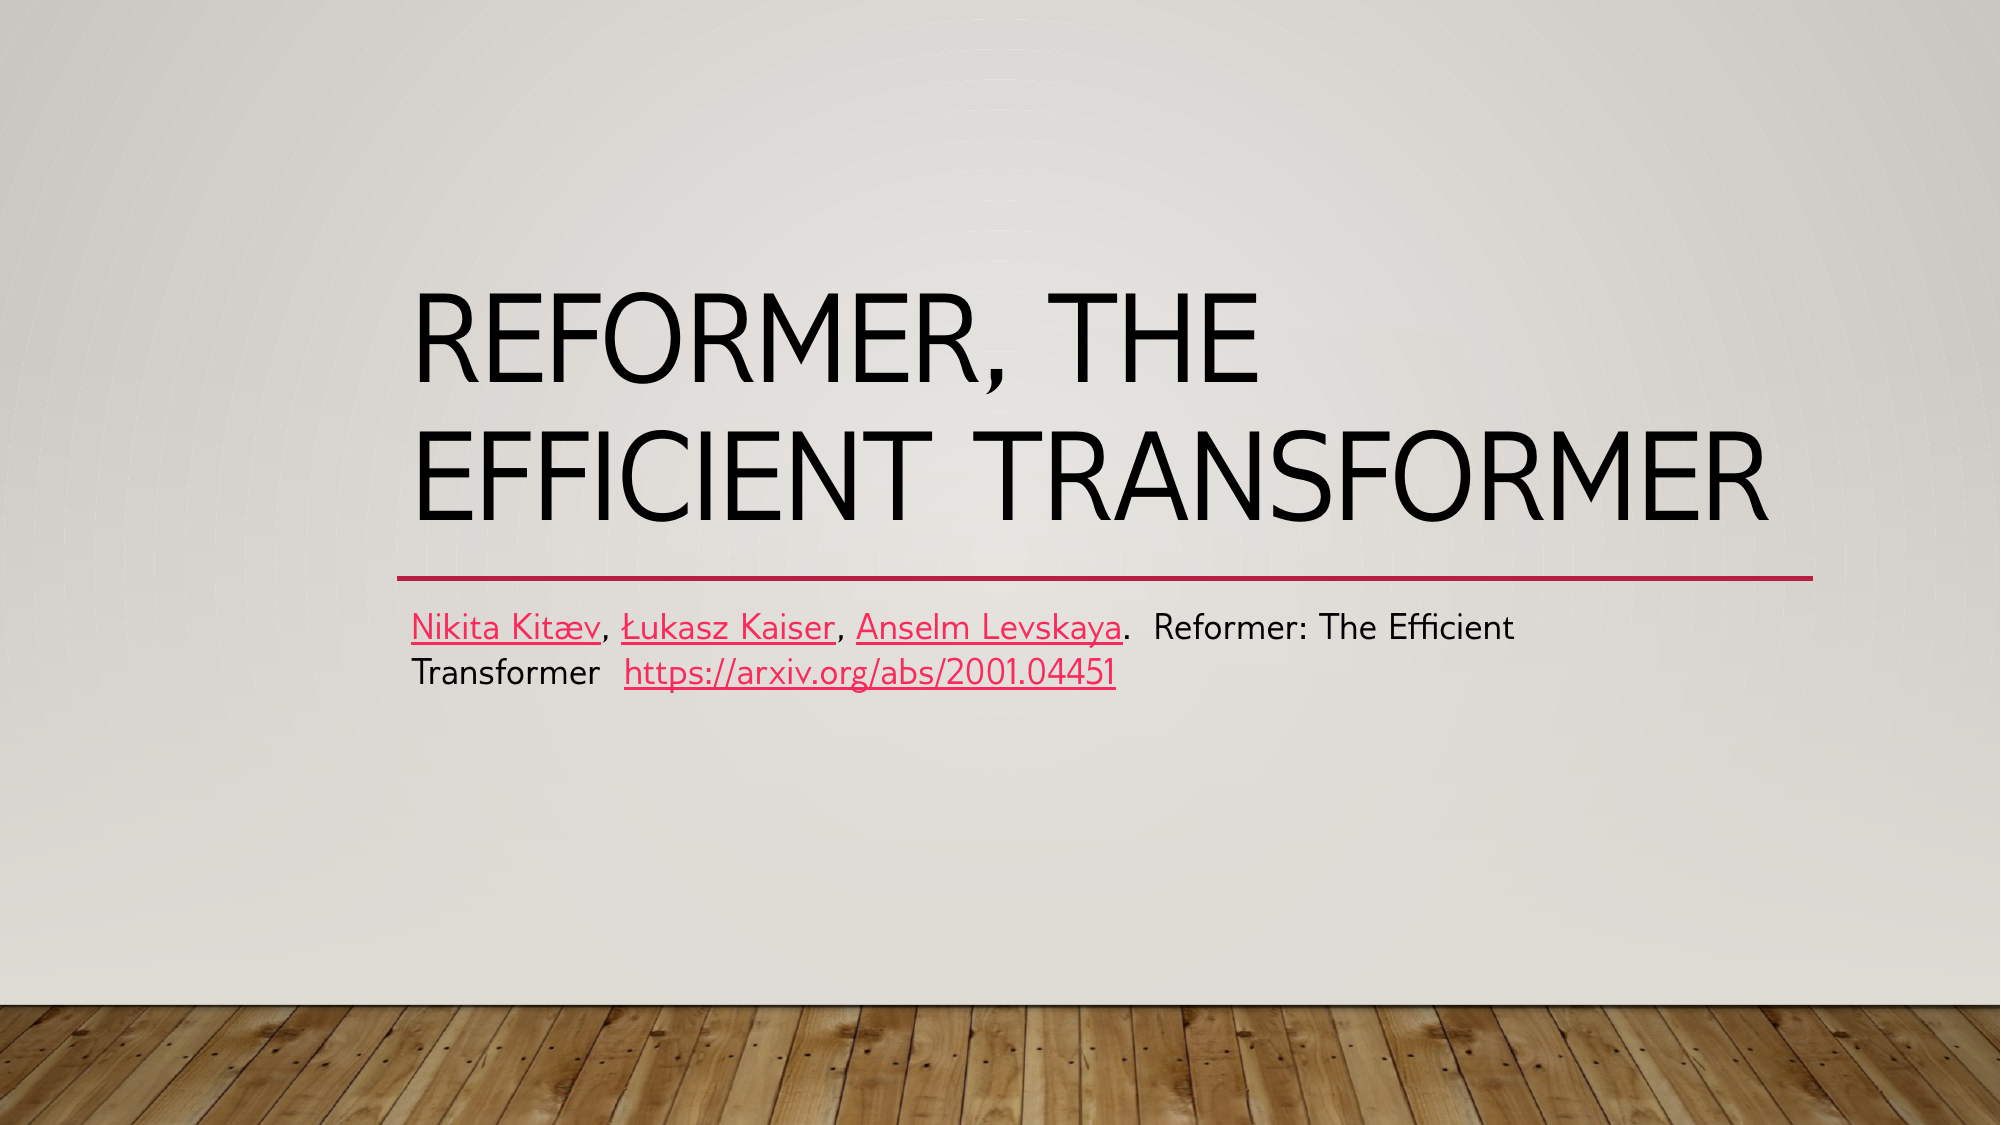

# Reformer, the efficient transformer
Nikita Kitaev, Łukasz Kaiser, Anselm Levskaya.  Reformer: The Efficient Transformer  https://arxiv.org/abs/2001.04451